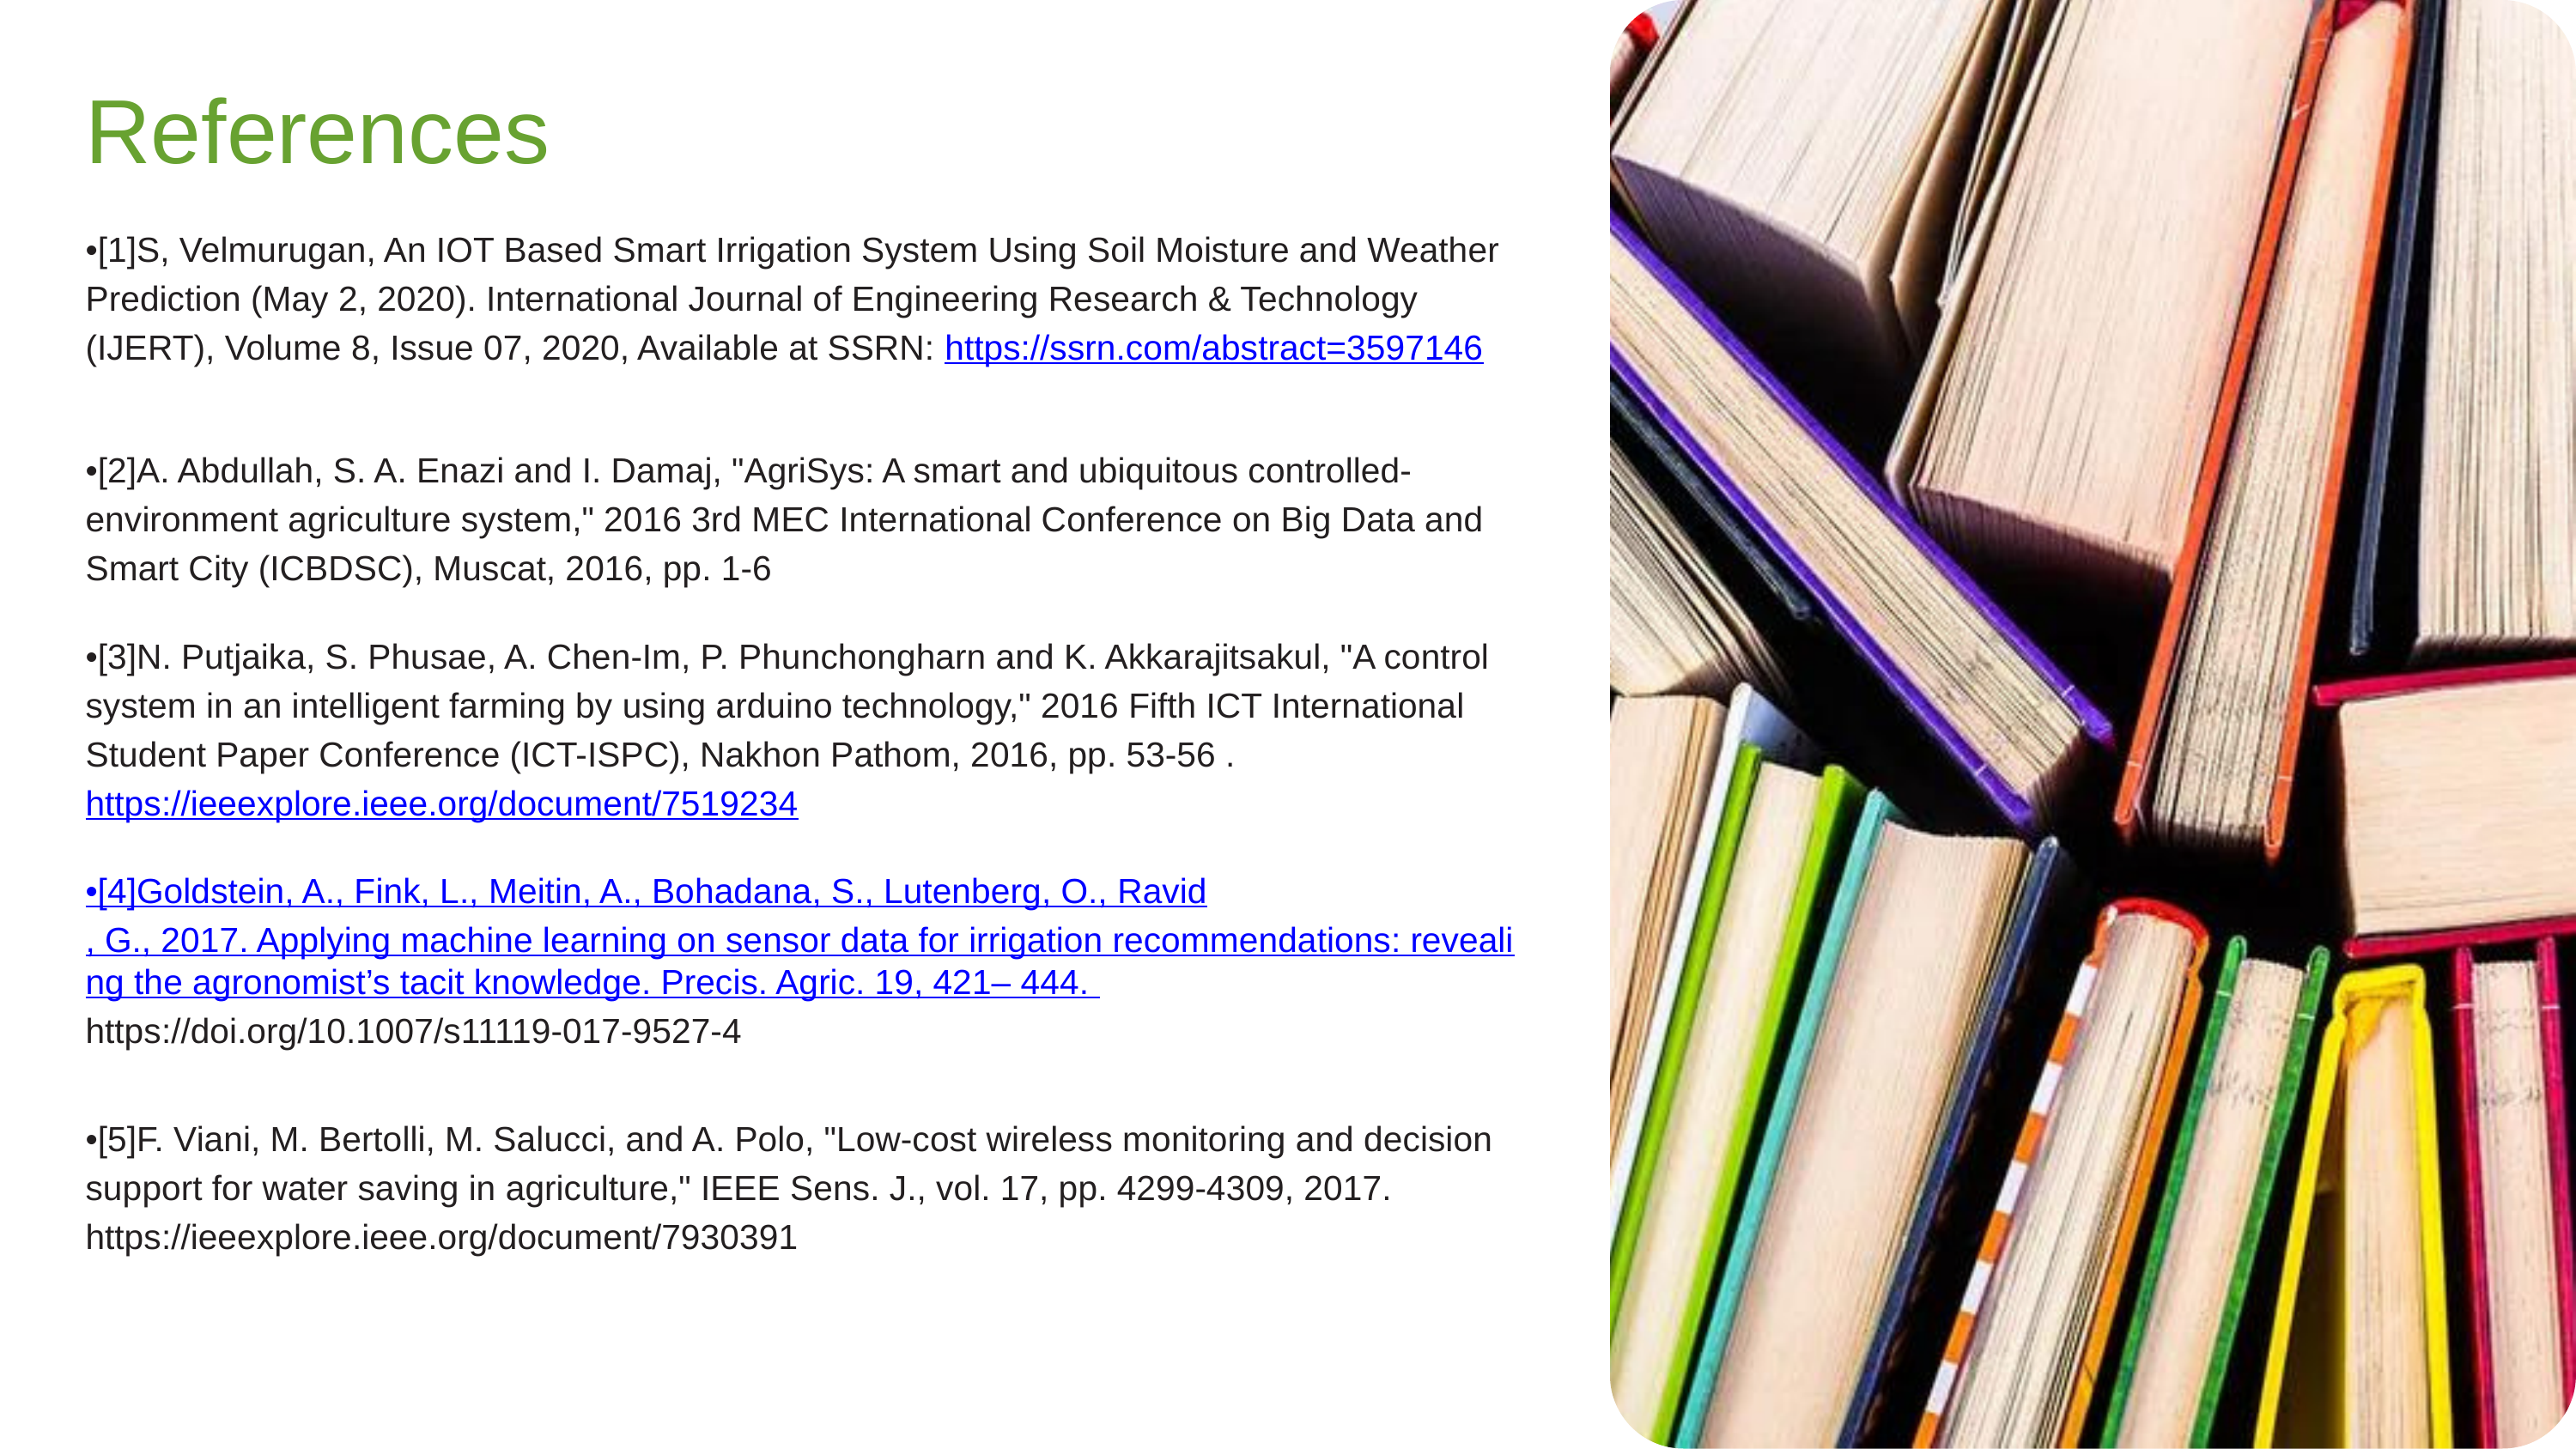

References
•[1]S, Velmurugan, An IOT Based Smart Irrigation System Using Soil Moisture and Weather Prediction (May 2, 2020). International Journal of Engineering Research & Technology (IJERT), Volume 8, Issue 07, 2020, Available at SSRN: https://ssrn.com/abstract=3597146

•[2]A. Abdullah, S. A. Enazi and I. Damaj, "AgriSys: A smart and ubiquitous controlled-environment agriculture system," 2016 3rd MEC International Conference on Big Data and Smart City (ICBDSC), Muscat, 2016, pp. 1-6

•[3]N. Putjaika, S. Phusae, A. Chen-Im, P. Phunchongharn and K. Akkarajitsakul, "A control system in an intelligent farming by using arduino technology," 2016 Fifth ICT International Student Paper Conference (ICT-ISPC), Nakhon Pathom, 2016, pp. 53-56 . https://ieeexplore.ieee.org/document/7519234

•[4]Goldstein, A., Fink, L., Meitin, A., Bohadana, S., Lutenberg, O., Ravid, G., 2017. Applying machine learning on sensor data for irrigation recommendations: revealing the agronomist’s tacit knowledge. Precis. Agric. 19, 421– 444.
https://doi.org/10.1007/s11119-017-9527-4
•[5]F. Viani, M. Bertolli, M. Salucci, and A. Polo, "Low-cost wireless monitoring and decision support for water saving in agriculture," IEEE Sens. J., vol. 17, pp. 4299-4309, 2017.  https://ieeexplore.ieee.org/document/7930391